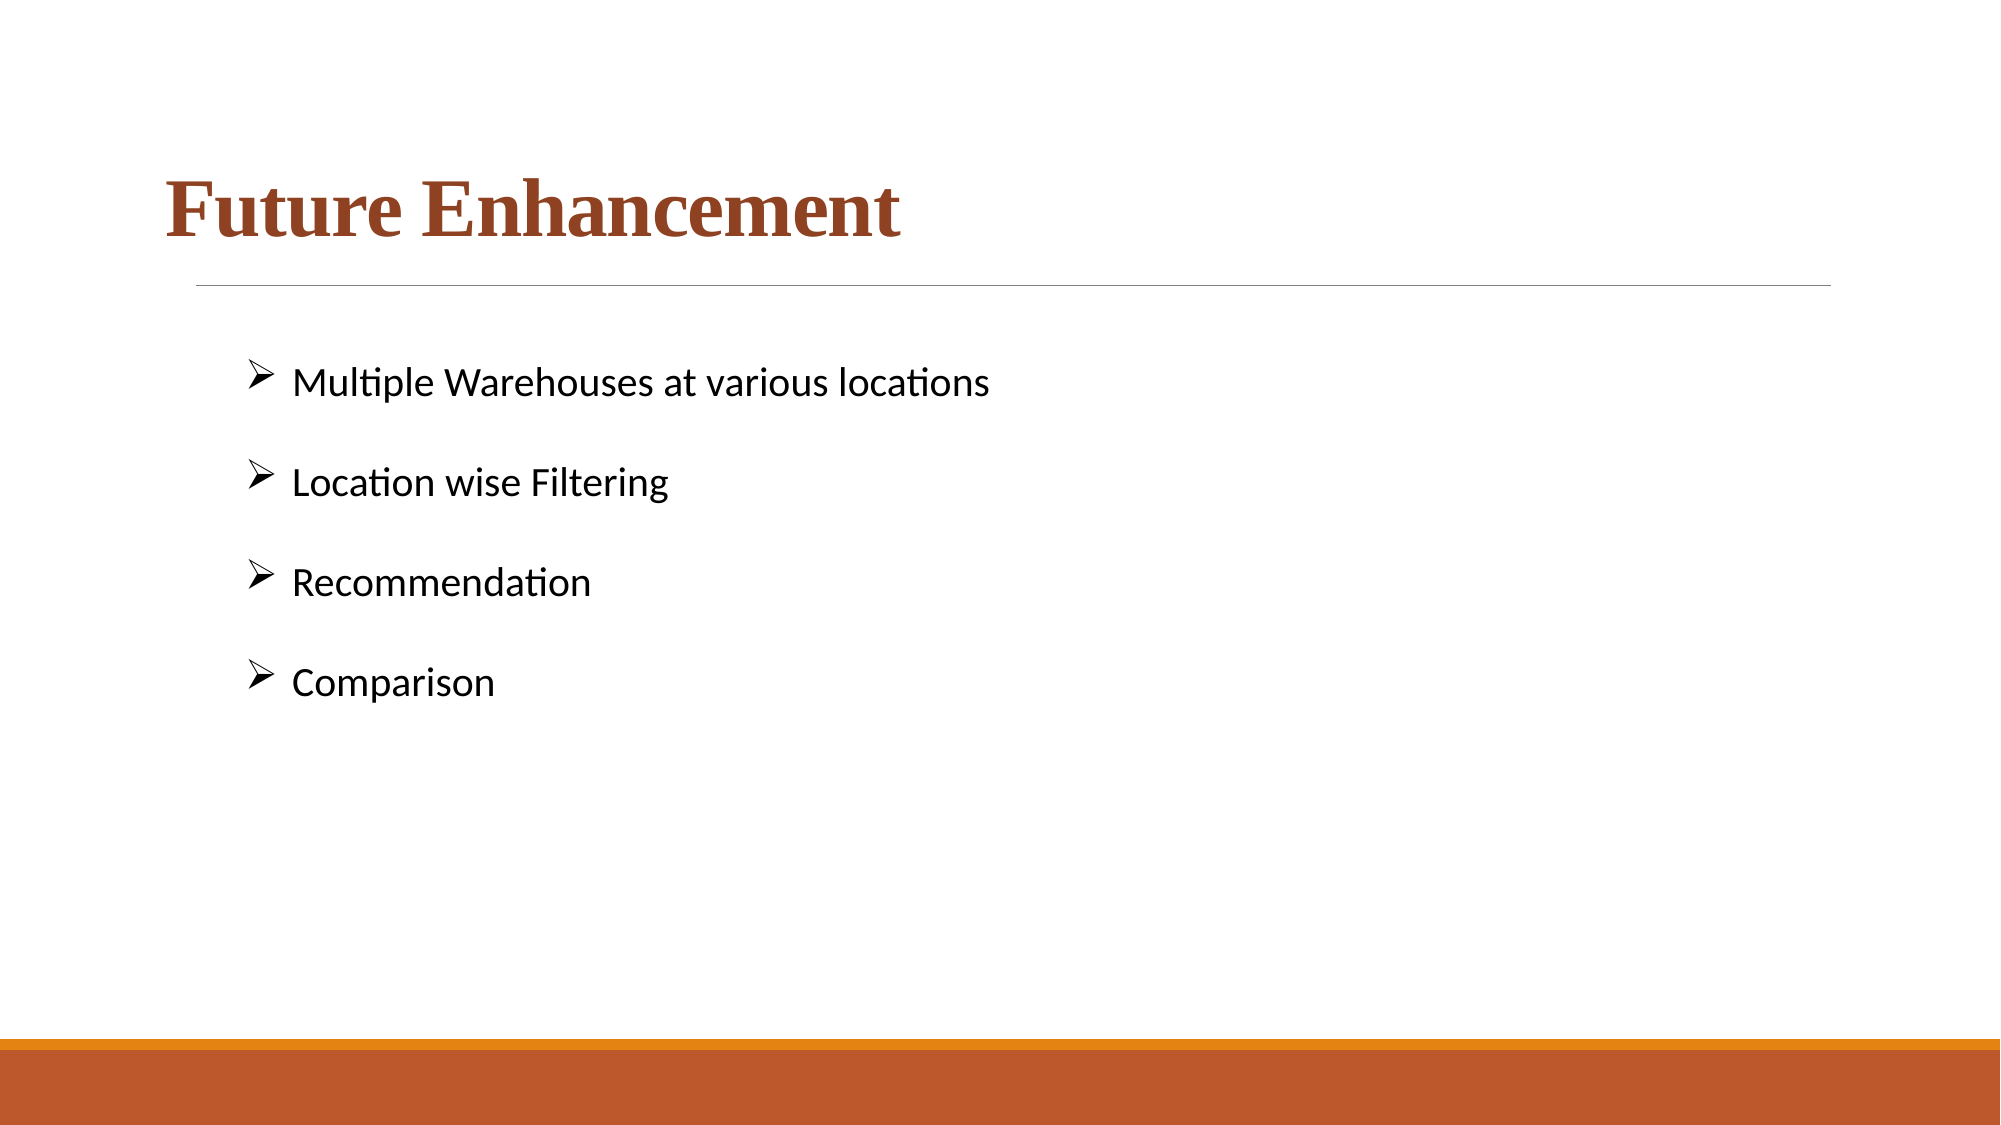

# Future Enhancement
Multiple Warehouses at various locations

Location wise Filtering

Recommendation

Comparison